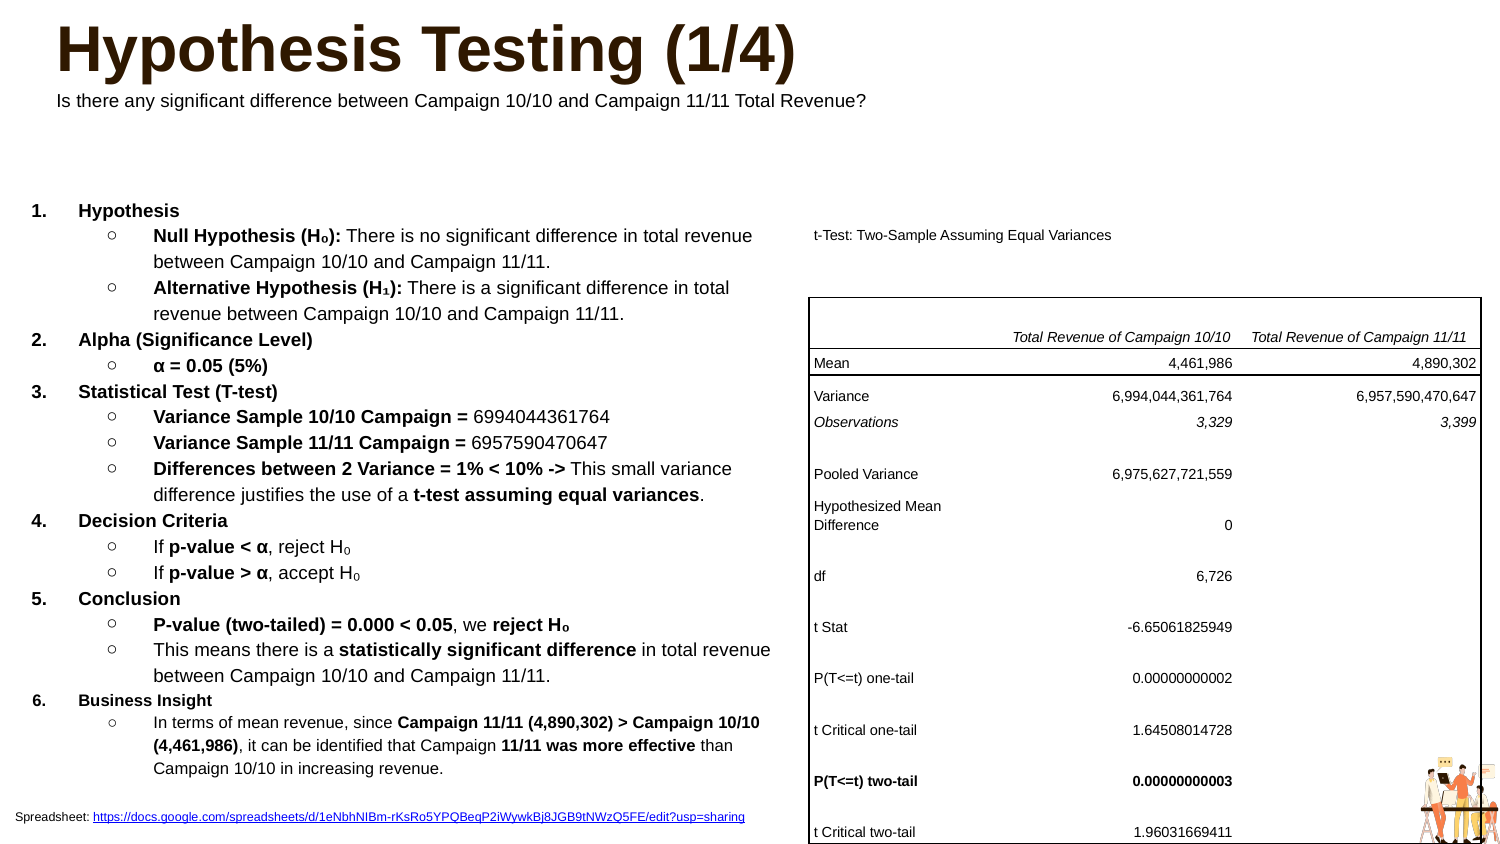

Hypothesis Testing (1/4)
Is there any significant difference between Campaign 10/10 and Campaign 11/11 Total Revenue?
Hypothesis
Alpha
Statistical Test
Kriteria Keputusan
Kesimpulan
Insight bisnis
Hypothesis
Null Hypothesis (H₀): There is no significant difference in total revenue between Campaign 10/10 and Campaign 11/11.
Alternative Hypothesis (H₁): There is a significant difference in total revenue between Campaign 10/10 and Campaign 11/11.
Alpha (Significance Level)
α = 0.05 (5%)
Statistical Test (T-test)
Variance Sample 10/10 Campaign = 6994044361764
Variance Sample 11/11 Campaign = 6957590470647
Differences between 2 Variance = 1% < 10% -> This small variance difference justifies the use of a t-test assuming equal variances.
Decision Criteria
If p-value < α, reject H₀
If p-value > α, accept H₀
Conclusion
P-value (two-tailed) = 0.000 < 0.05, we reject H₀
This means there is a statistically significant difference in total revenue between Campaign 10/10 and Campaign 11/11.
Business Insight
In terms of mean revenue, since Campaign 11/11 (4,890,302) > Campaign 10/10 (4,461,986), it can be identified that Campaign 11/11 was more effective than Campaign 10/10 in increasing revenue.
| t-Test: Two-Sample Assuming Equal Variances |  |  |
| --- | --- | --- |
|  |  |  |
|  | Total Revenue of Campaign 10/10 | Total Revenue of Campaign 11/11 |
| Mean | 4,461,986 | 4,890,302 |
| Variance | 6,994,044,361,764 | 6,957,590,470,647 |
| Observations | 3,329 | 3,399 |
| Pooled Variance | 6,975,627,721,559 |  |
| Hypothesized Mean Difference | 0 |  |
| df | 6,726 |  |
| t Stat | -6.65061825949 |  |
| P(T<=t) one-tail | 0.00000000002 |  |
| t Critical one-tail | 1.64508014728 |  |
| P(T<=t) two-tail | 0.00000000003 |  |
| t Critical two-tail | 1.96031669411 |  |

Spreadsheet: https://docs.google.com/spreadsheets/d/1eNbhNIBm-rKsRo5YPQBeqP2iWywkBj8JGB9tNWzQ5FE/edit?usp=sharing